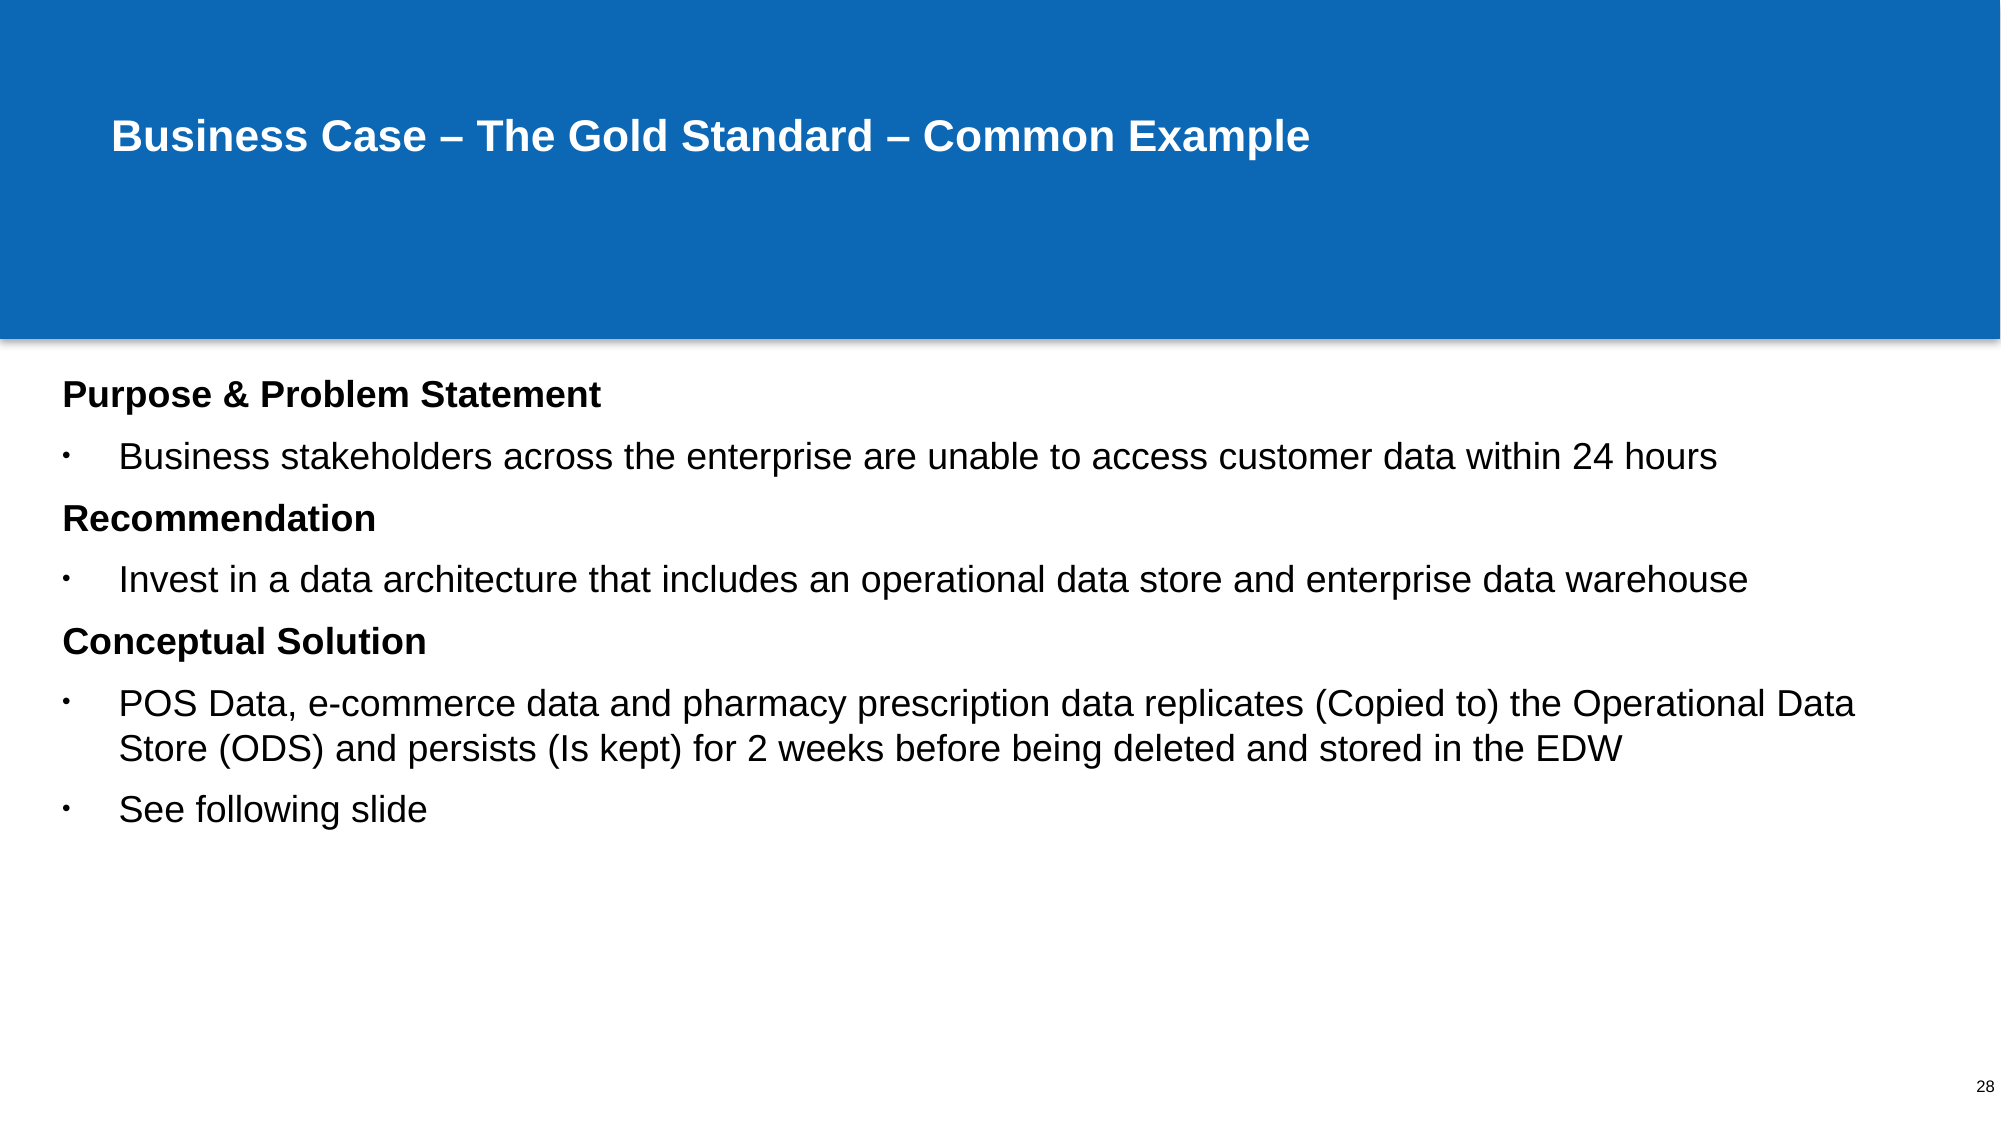

# Business Case – The Gold Standard – Common Example
Purpose & Problem Statement
Business stakeholders across the enterprise are unable to access customer data within 24 hours
Recommendation
Invest in a data architecture that includes an operational data store and enterprise data warehouse
Conceptual Solution
POS Data, e-commerce data and pharmacy prescription data replicates (Copied to) the Operational Data Store (ODS) and persists (Is kept) for 2 weeks before being deleted and stored in the EDW
See following slide